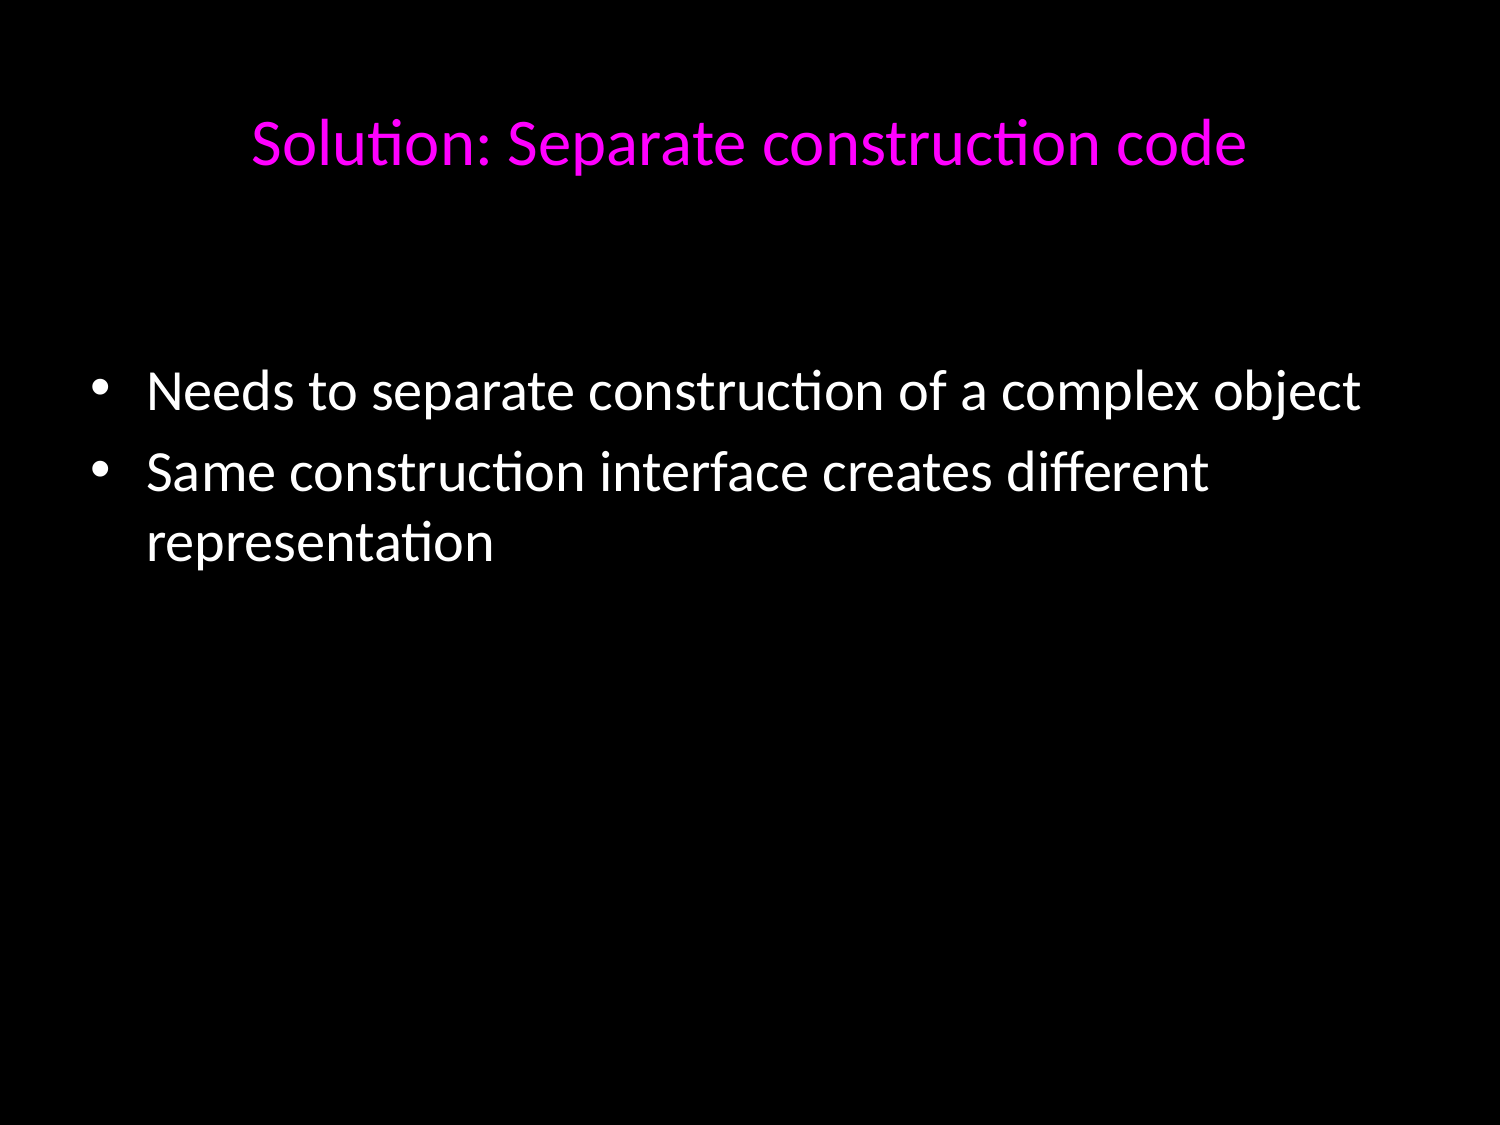

# Solution: Separate construction code

Needs to separate construction of a complex object
Same construction interface creates different representation